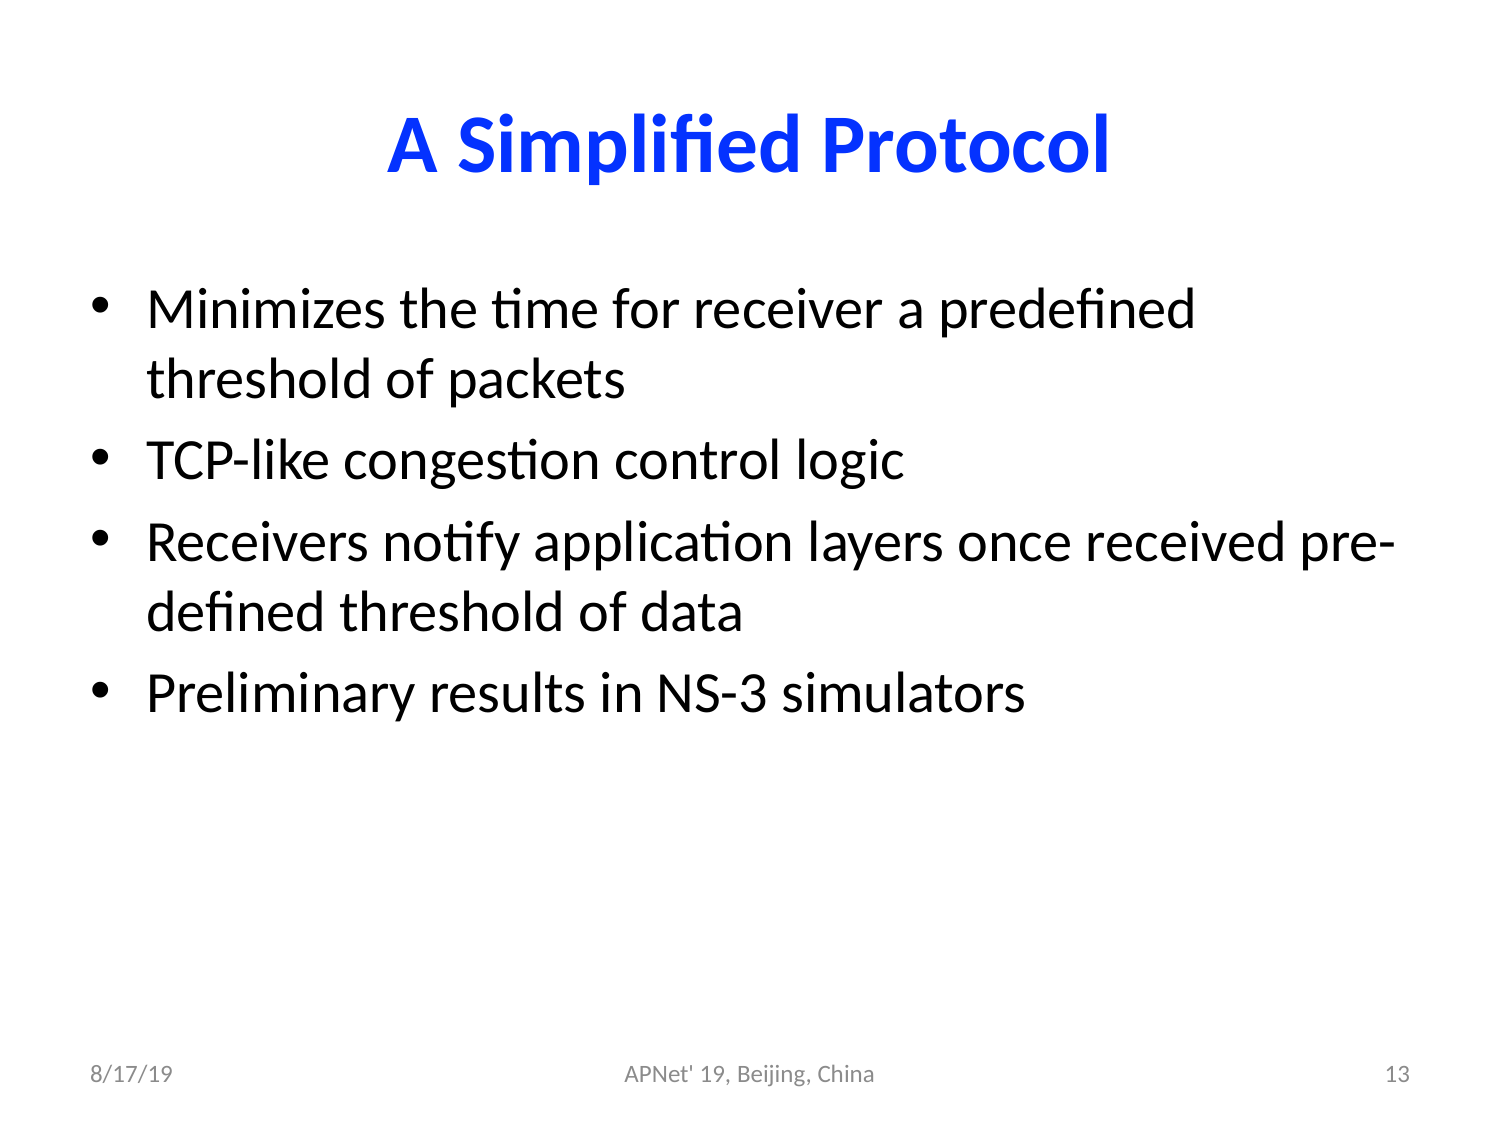

# A Simplified Protocol
Minimizes the time for receiver a predefined threshold of packets
TCP-like congestion control logic
Receivers notify application layers once received pre-defined threshold of data
Preliminary results in NS-3 simulators

8/17/19
APNet' 19, Beijing, China
13